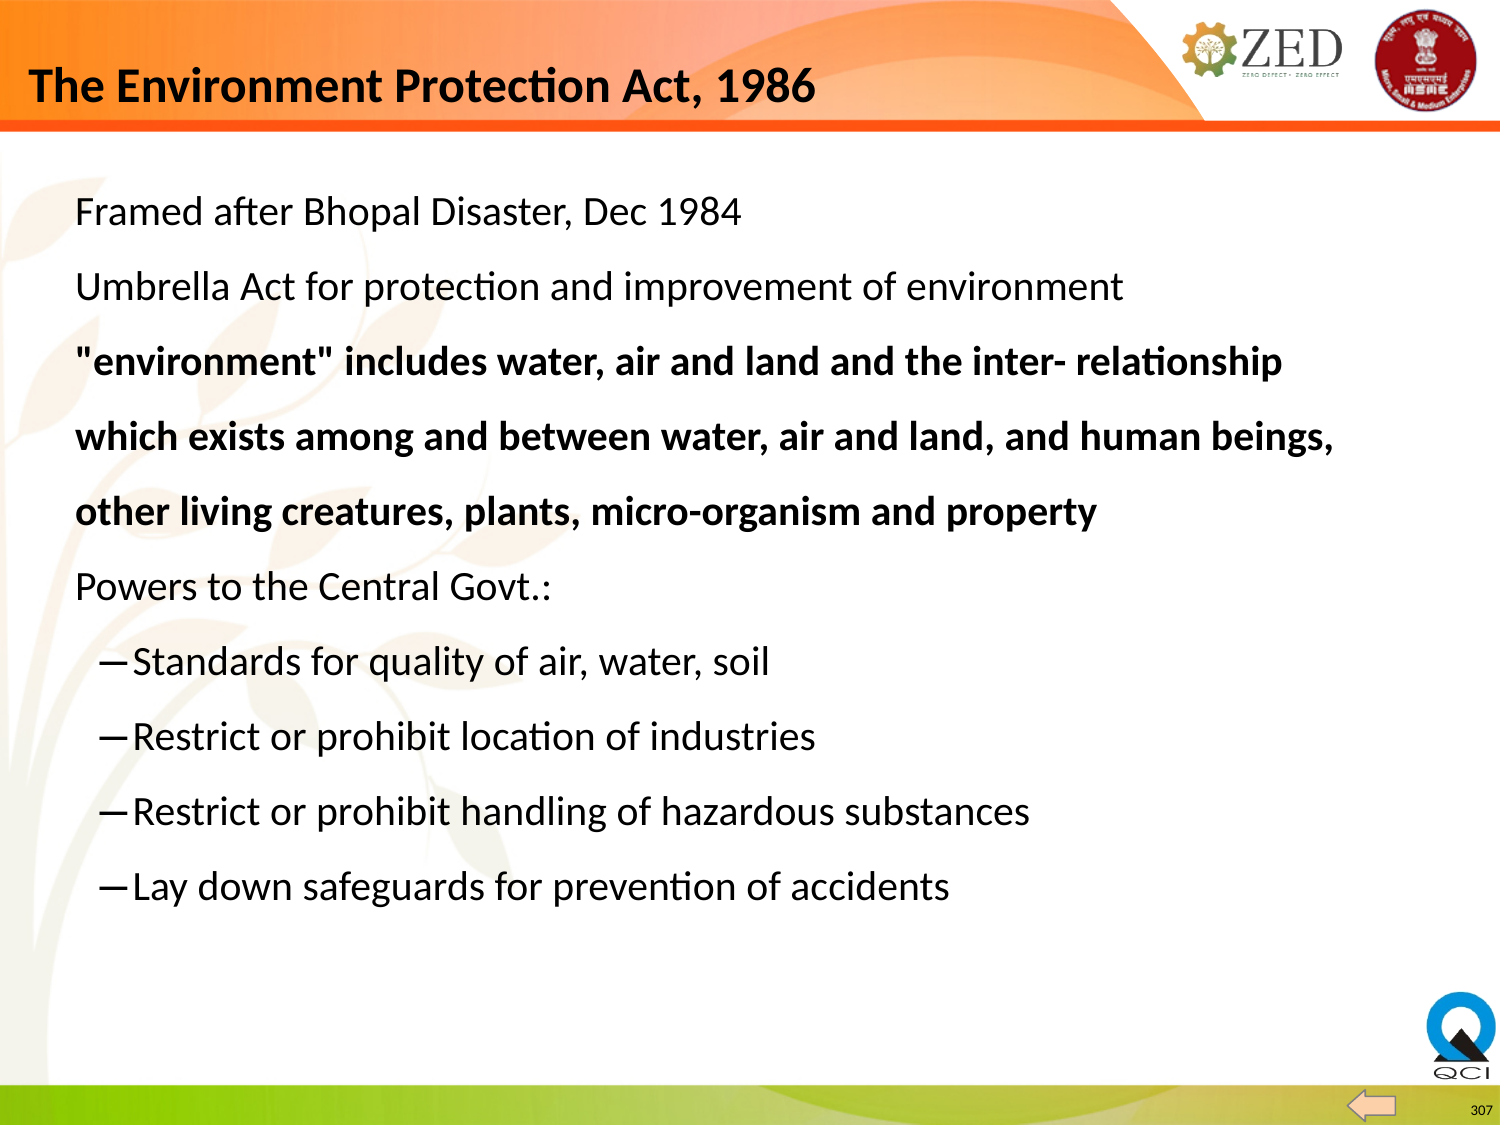

# The Environment Protection Act, 1986
Framed after Bhopal Disaster, Dec 1984
Umbrella Act for protection and improvement of environment
"environment" includes water, air and land and the inter- relationship which exists among and between water, air and land, and human beings, other living creatures, plants, micro-organism and property
Powers to the Central Govt.:
Standards for quality of air, water, soil
Restrict or prohibit location of industries
Restrict or prohibit handling of hazardous substances
Lay down safeguards for prevention of accidents